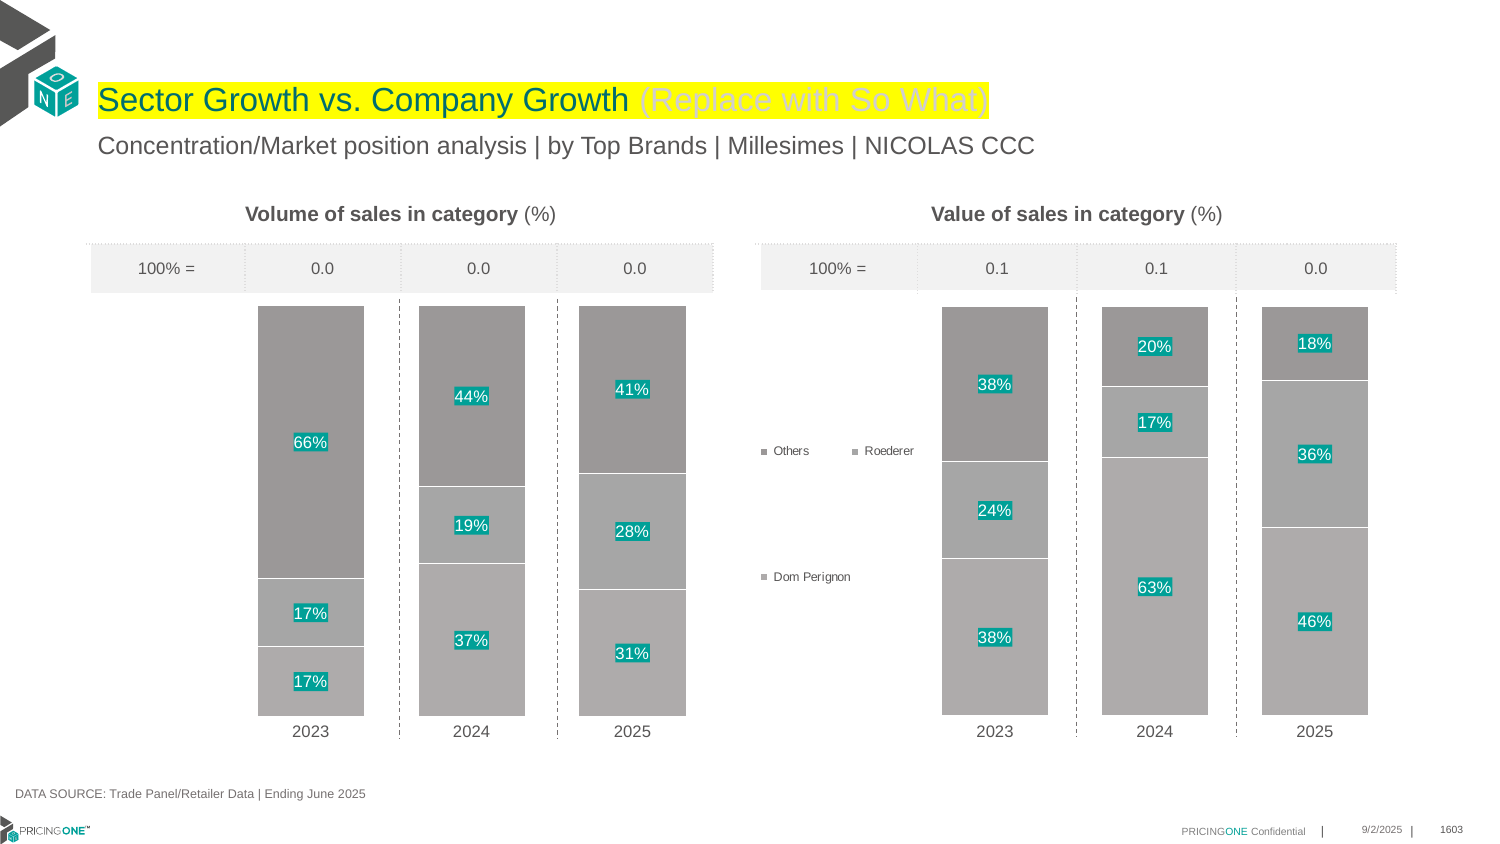

# Sector Growth vs. Company Growth (Replace with So What)
Concentration/Market position analysis | by Top Brands | Millesimes | NICOLAS CCC
| Volume of sales in category (%) |  |  |  |
| --- | --- | --- | --- |
| 100% = | 0.0 | 0.0 | 0.0 |
| Value of sales in category (%) |  |  |  |
| --- | --- | --- | --- |
| 100% = | 0.1 | 0.1 | 0.0 |

### Chart

| Category | Dom Perignon | Roederer | Others |
|---|---|---|---|
| 2023 | 0.16886543535620052 | 0.1662269129287599 | 0.6649076517150396 |
| 2024 | 0.3706070287539936 | 0.18849840255591055 | 0.4408945686900958 |
| 2025 | 0.30833333333333335 | 0.2833333333333333 | 0.4083333333333333 |

### Chart

| Category | Dom Perignon | Roederer | Others |
|---|---|---|---|
| 2023 | 0.3828525252525253 | 0.23650909090909092 | 0.38063838383838383 |
| 2024 | 0.6293778327152864 | 0.17324445229265995 | 0.1973777149920537 |
| 2025 | 0.45930855980772783 | 0.359770752449621 | 0.18092068774265113 |
DATA SOURCE: Trade Panel/Retailer Data | Ending June 2025

9/2/2025
1603